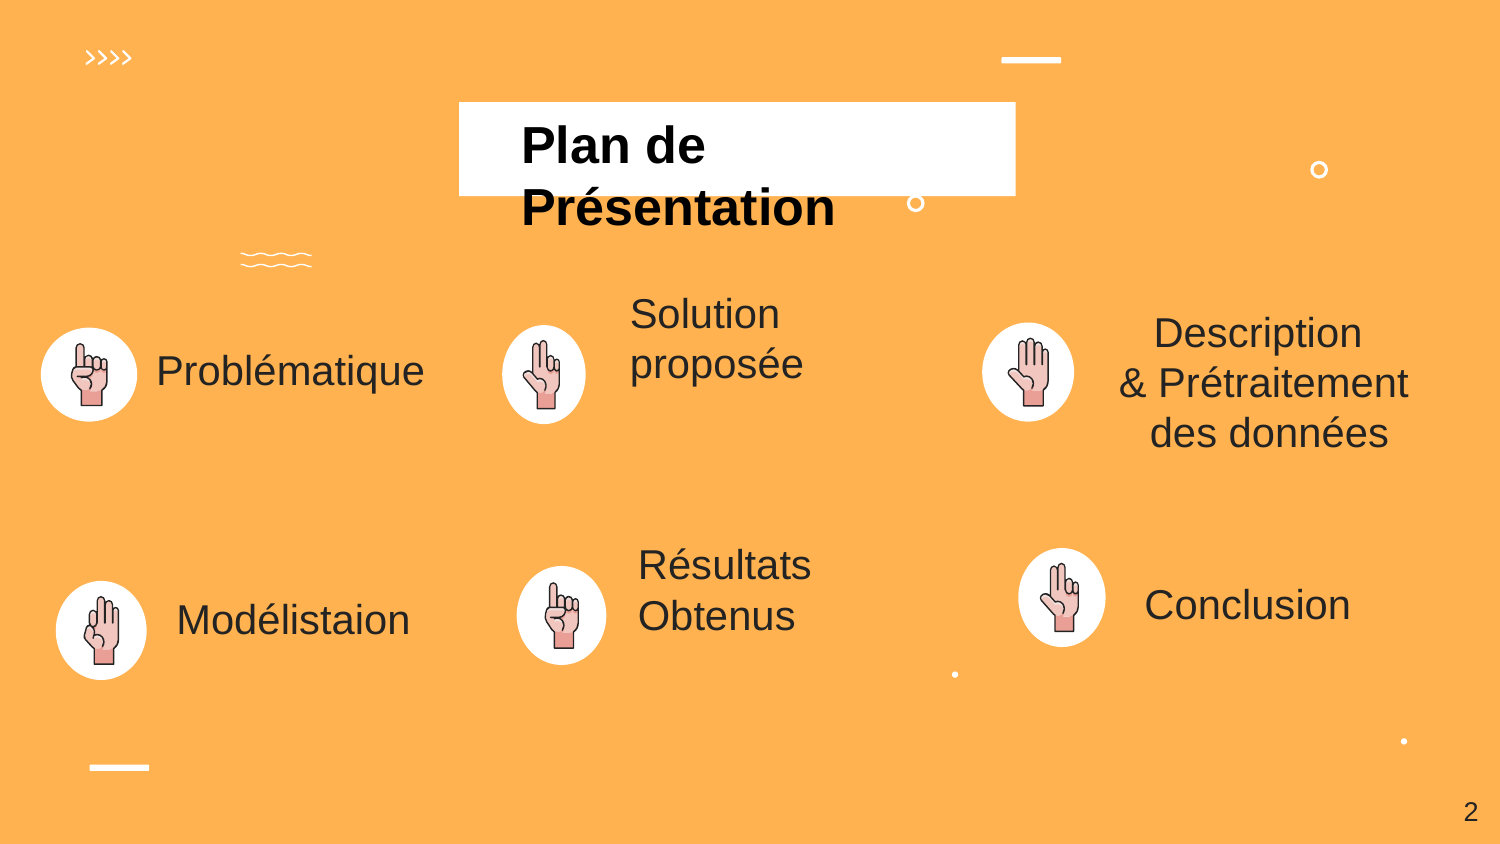

Plan de Présentation

Solution proposée
# Problématique
Description
& Prétraitement
 des données

Conclusion

Résultats Obtenus
Modélistaion
2